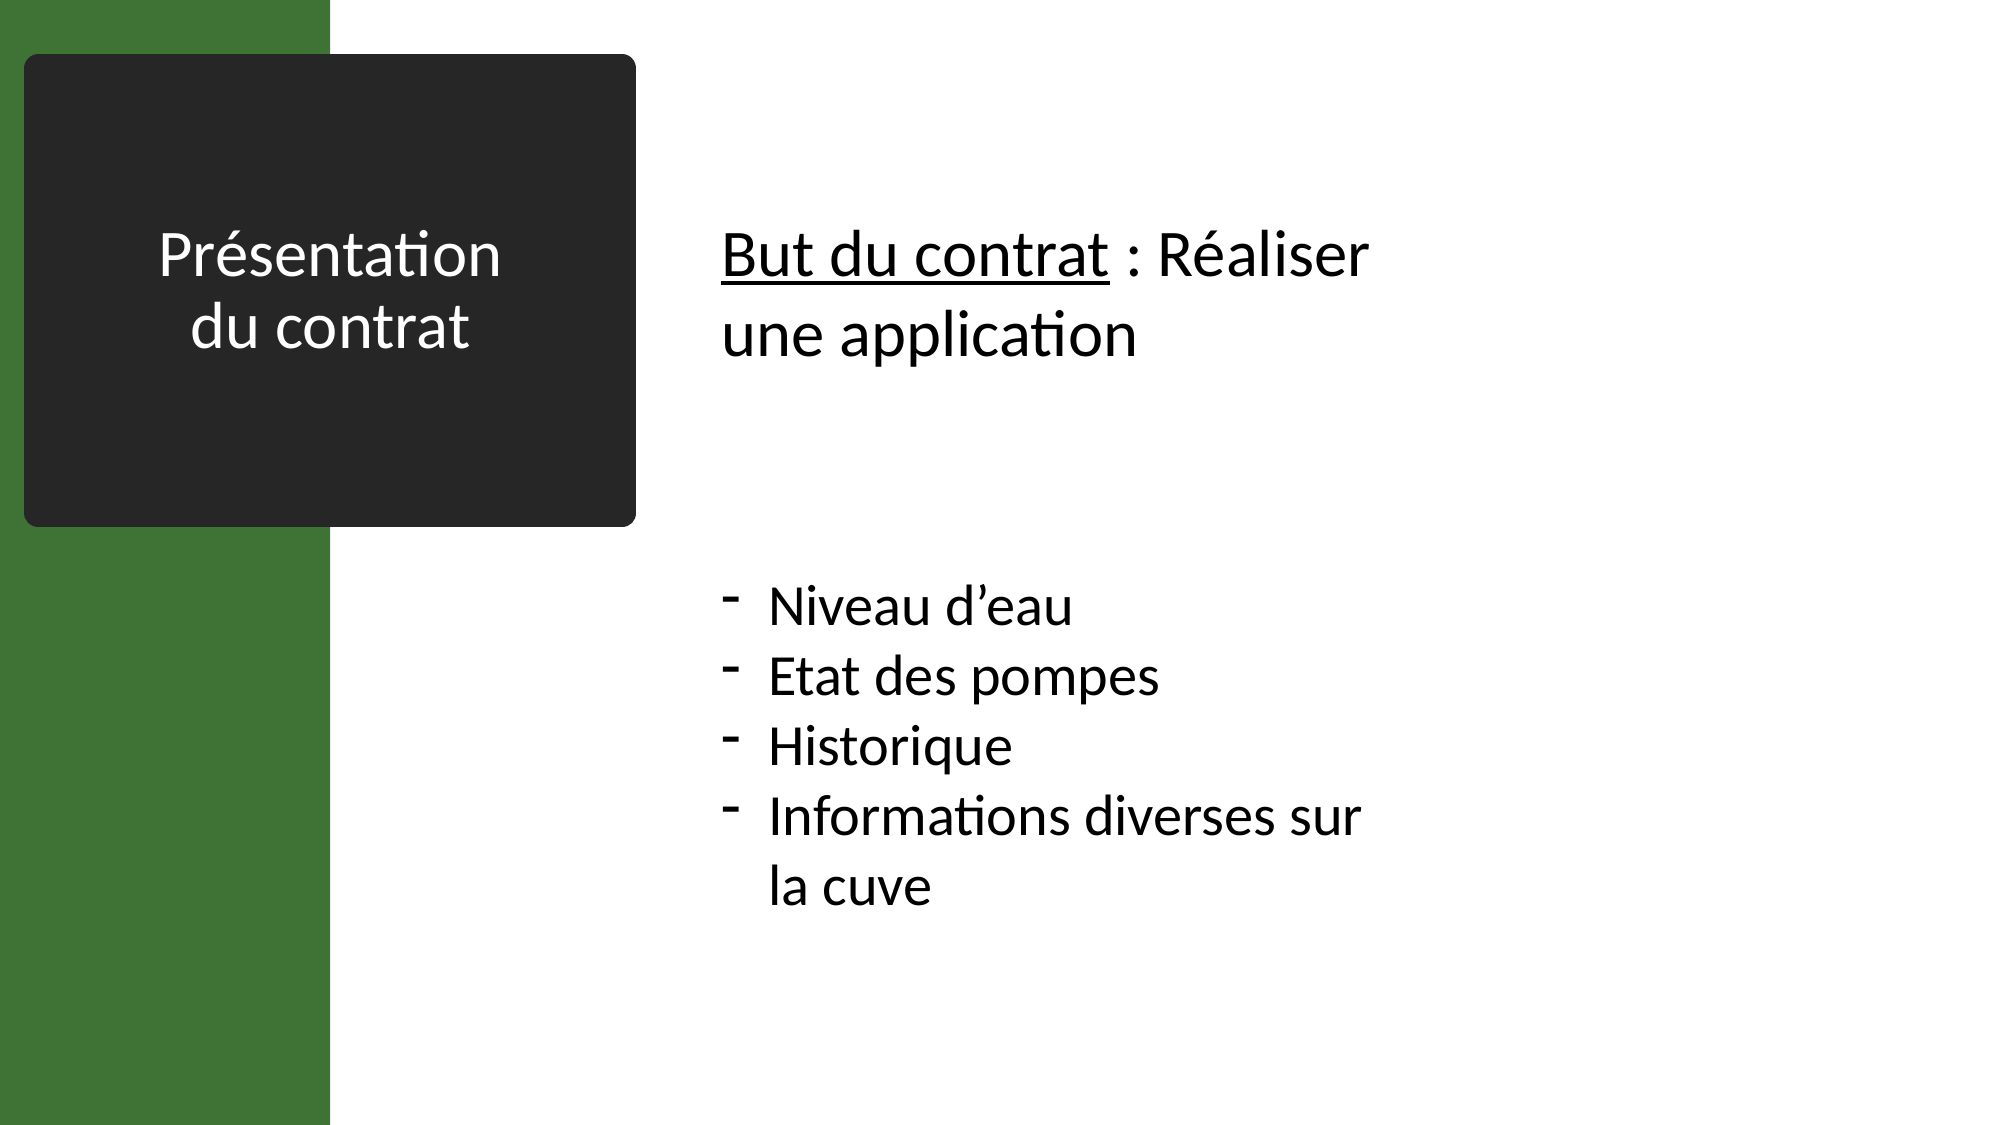

# Présentation du contrat
But du contrat : Réaliser une application

Niveau d’eau
Etat des pompes
Historique
Informations diverses sur la cuve
4